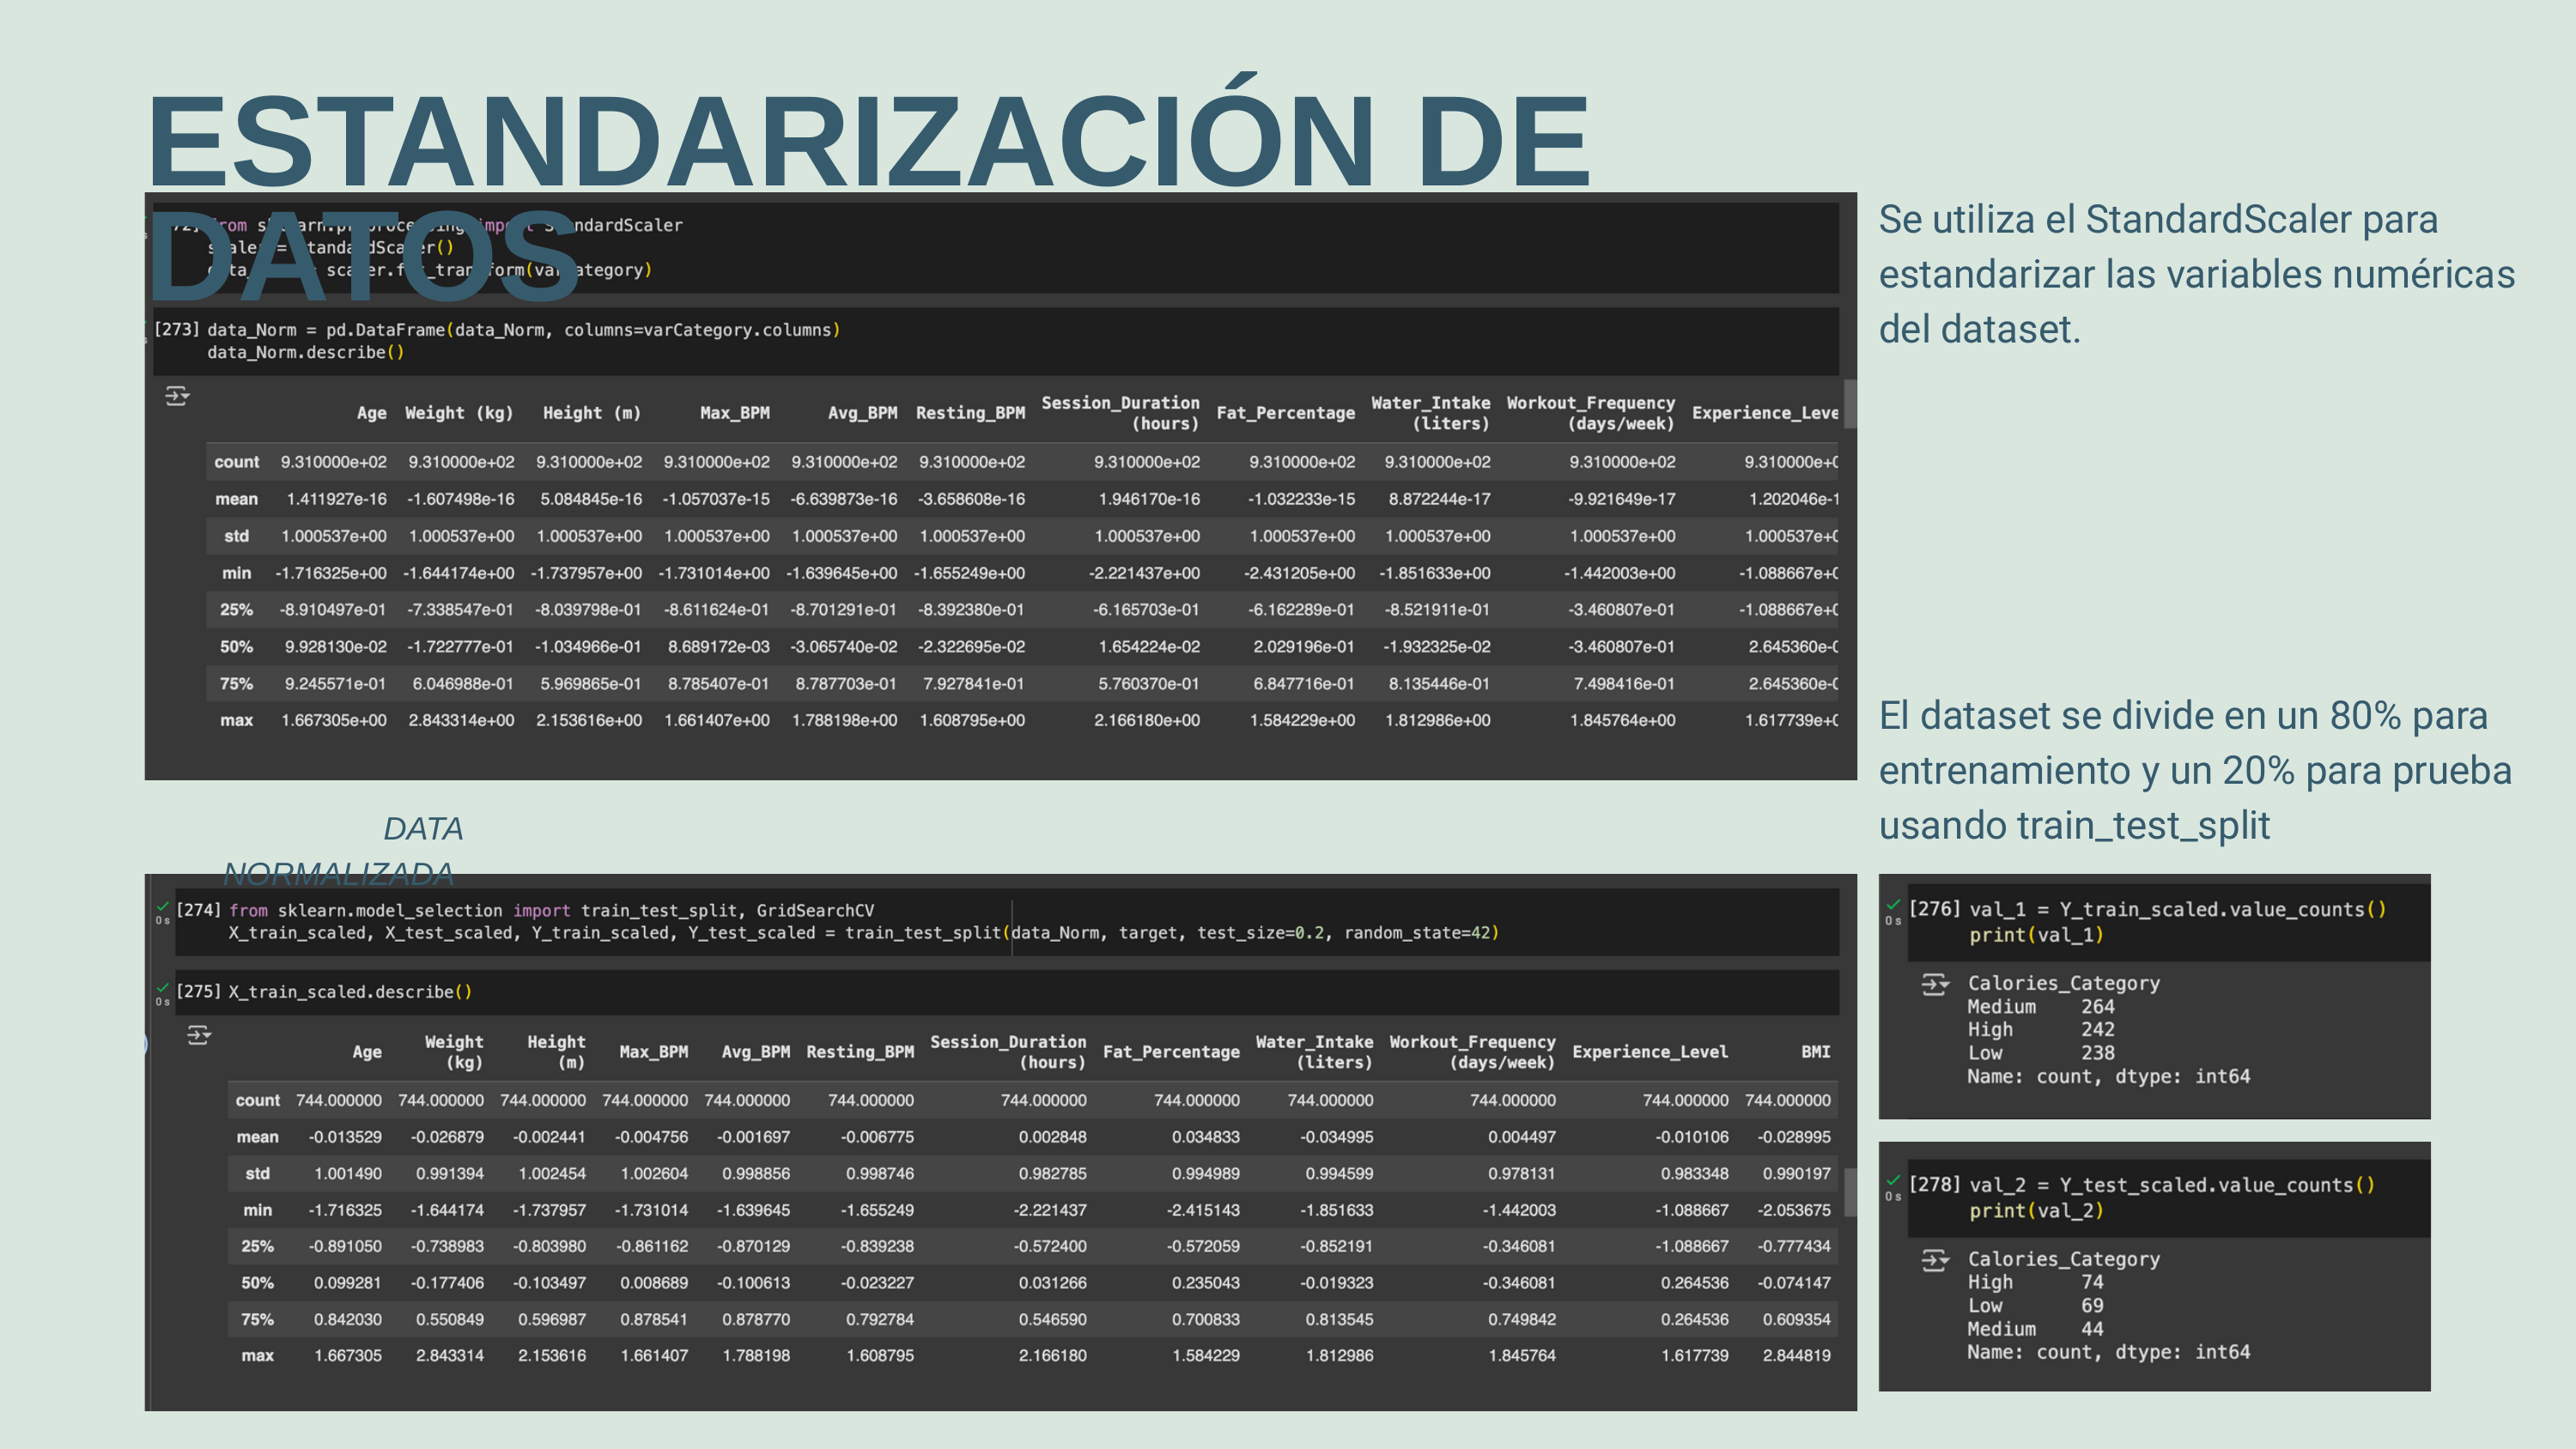

ESTANDARIZACIÓN DE DATOS
Se utiliza el StandardScaler para estandarizar las variables numéricas del dataset.

El dataset se divide en un 80% para entrenamiento y un 20% para prueba usando train_test_split
DATA NORMALIZADA